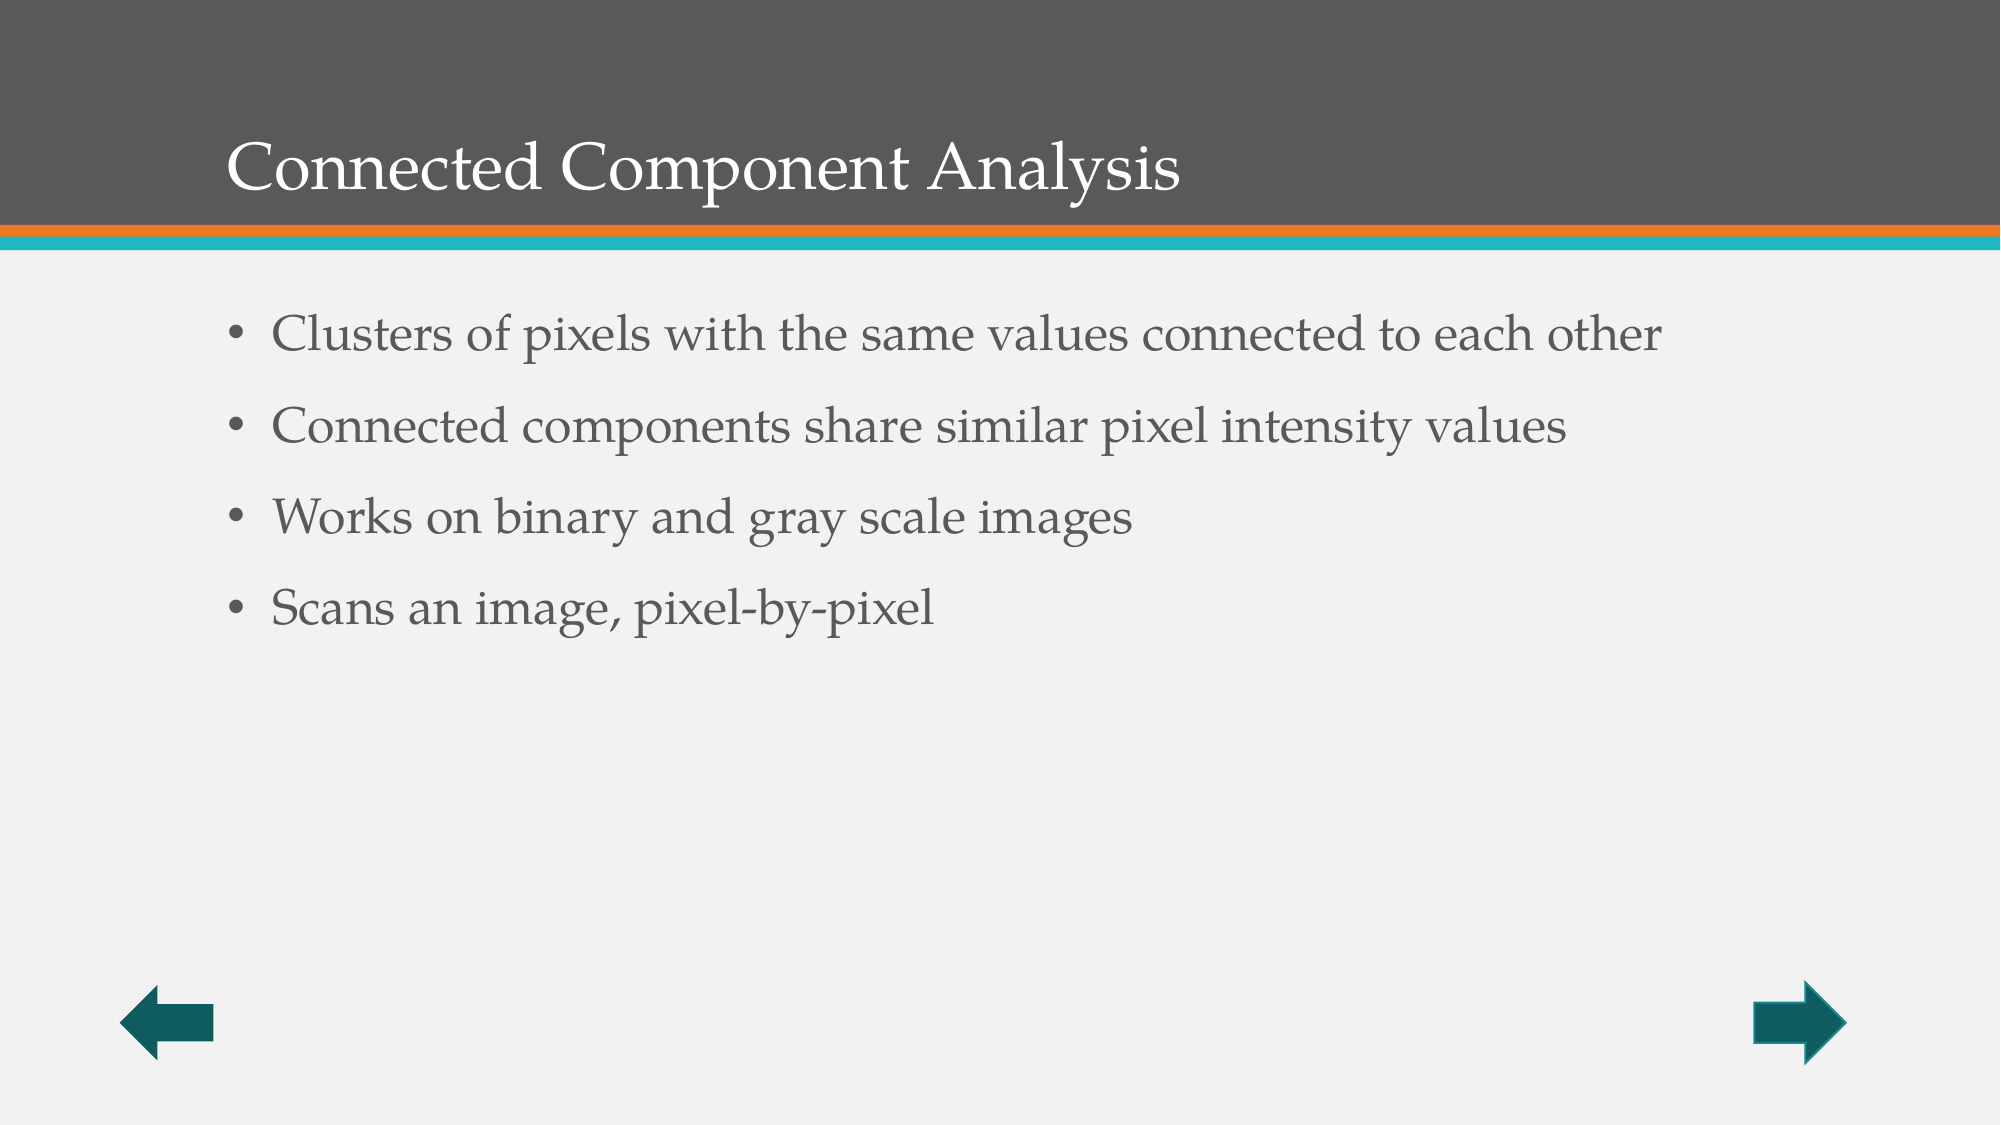

# Connected Component Analysis
Clusters of pixels with the same values connected to each other
Connected components share similar pixel intensity values
Works on binary and gray scale images
Scans an image, pixel-by-pixel